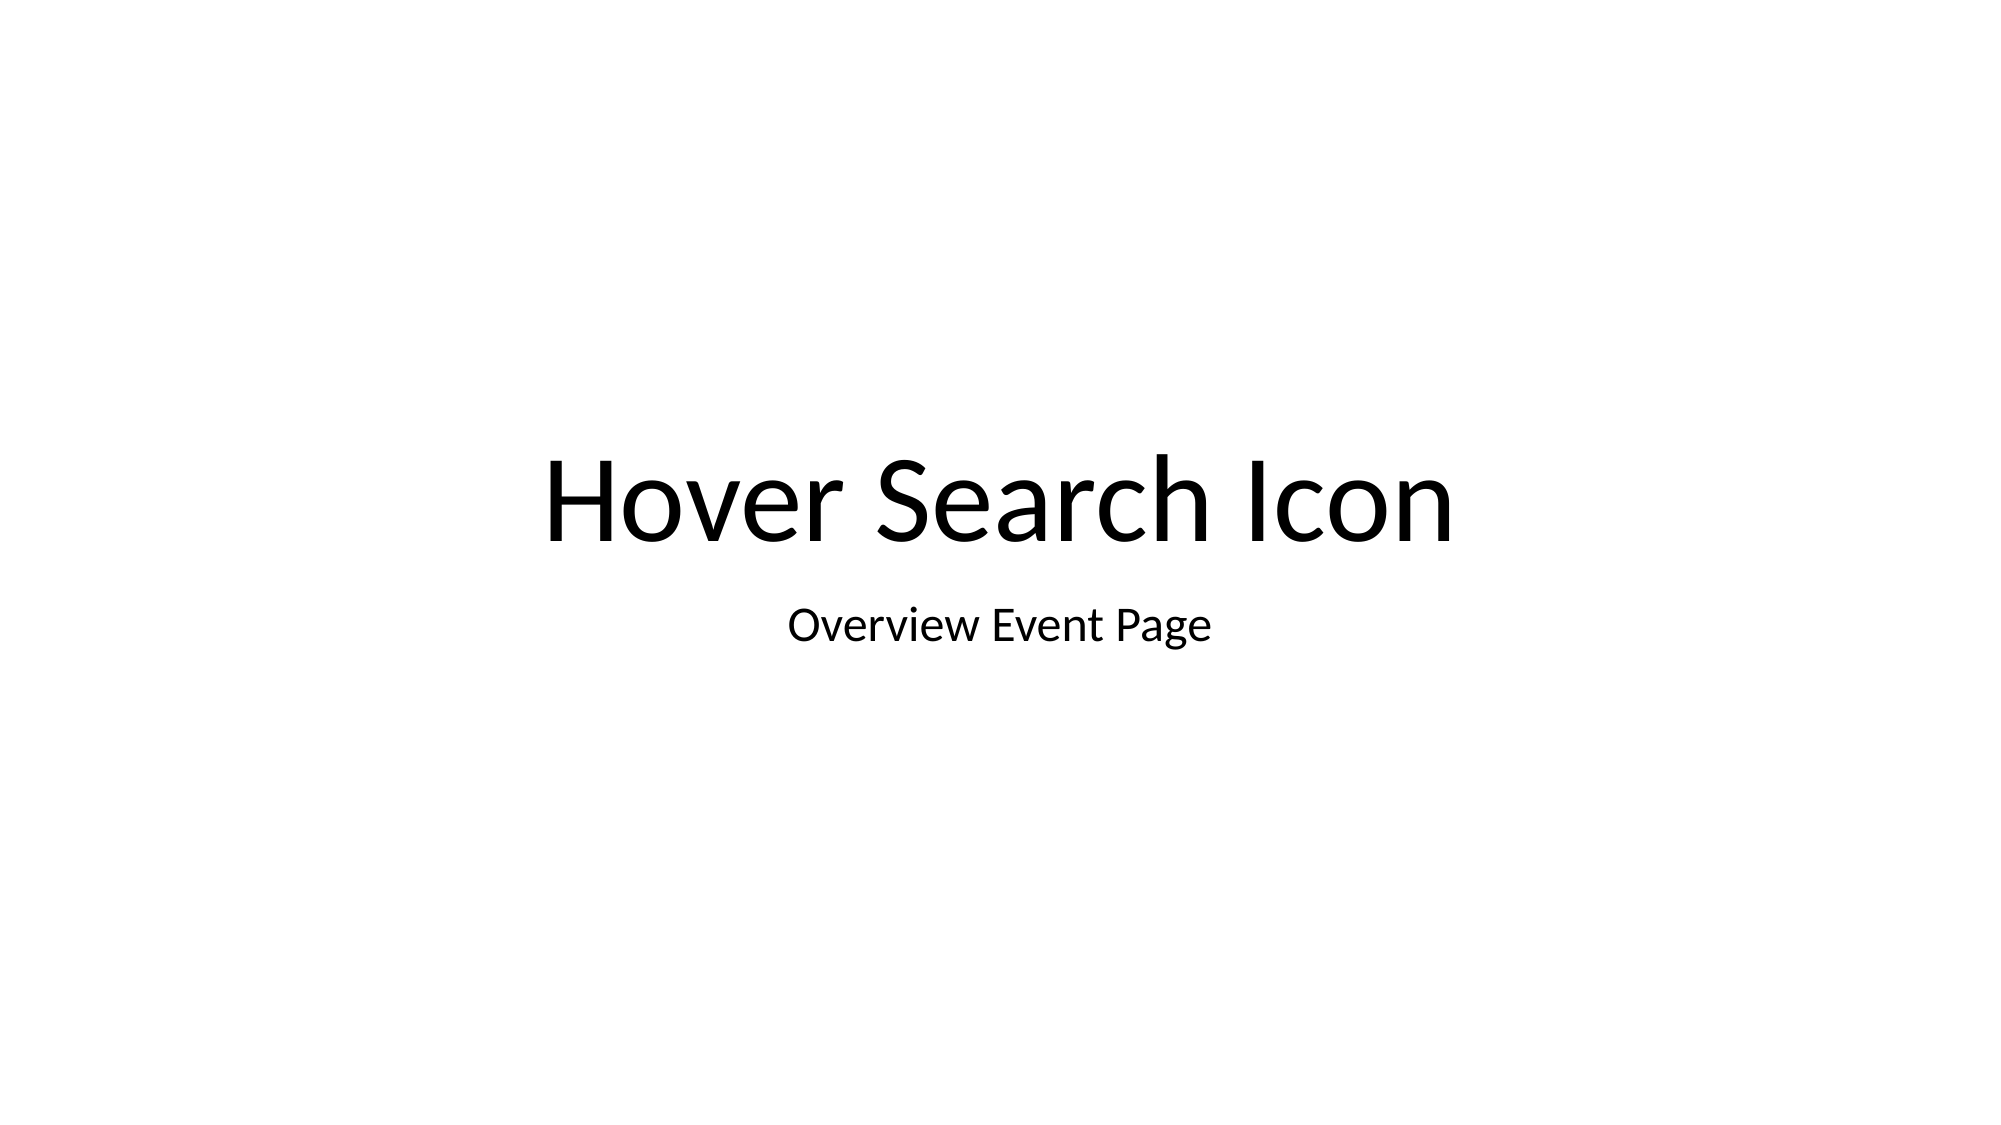

# Hover Search Icon
Overview Event Page